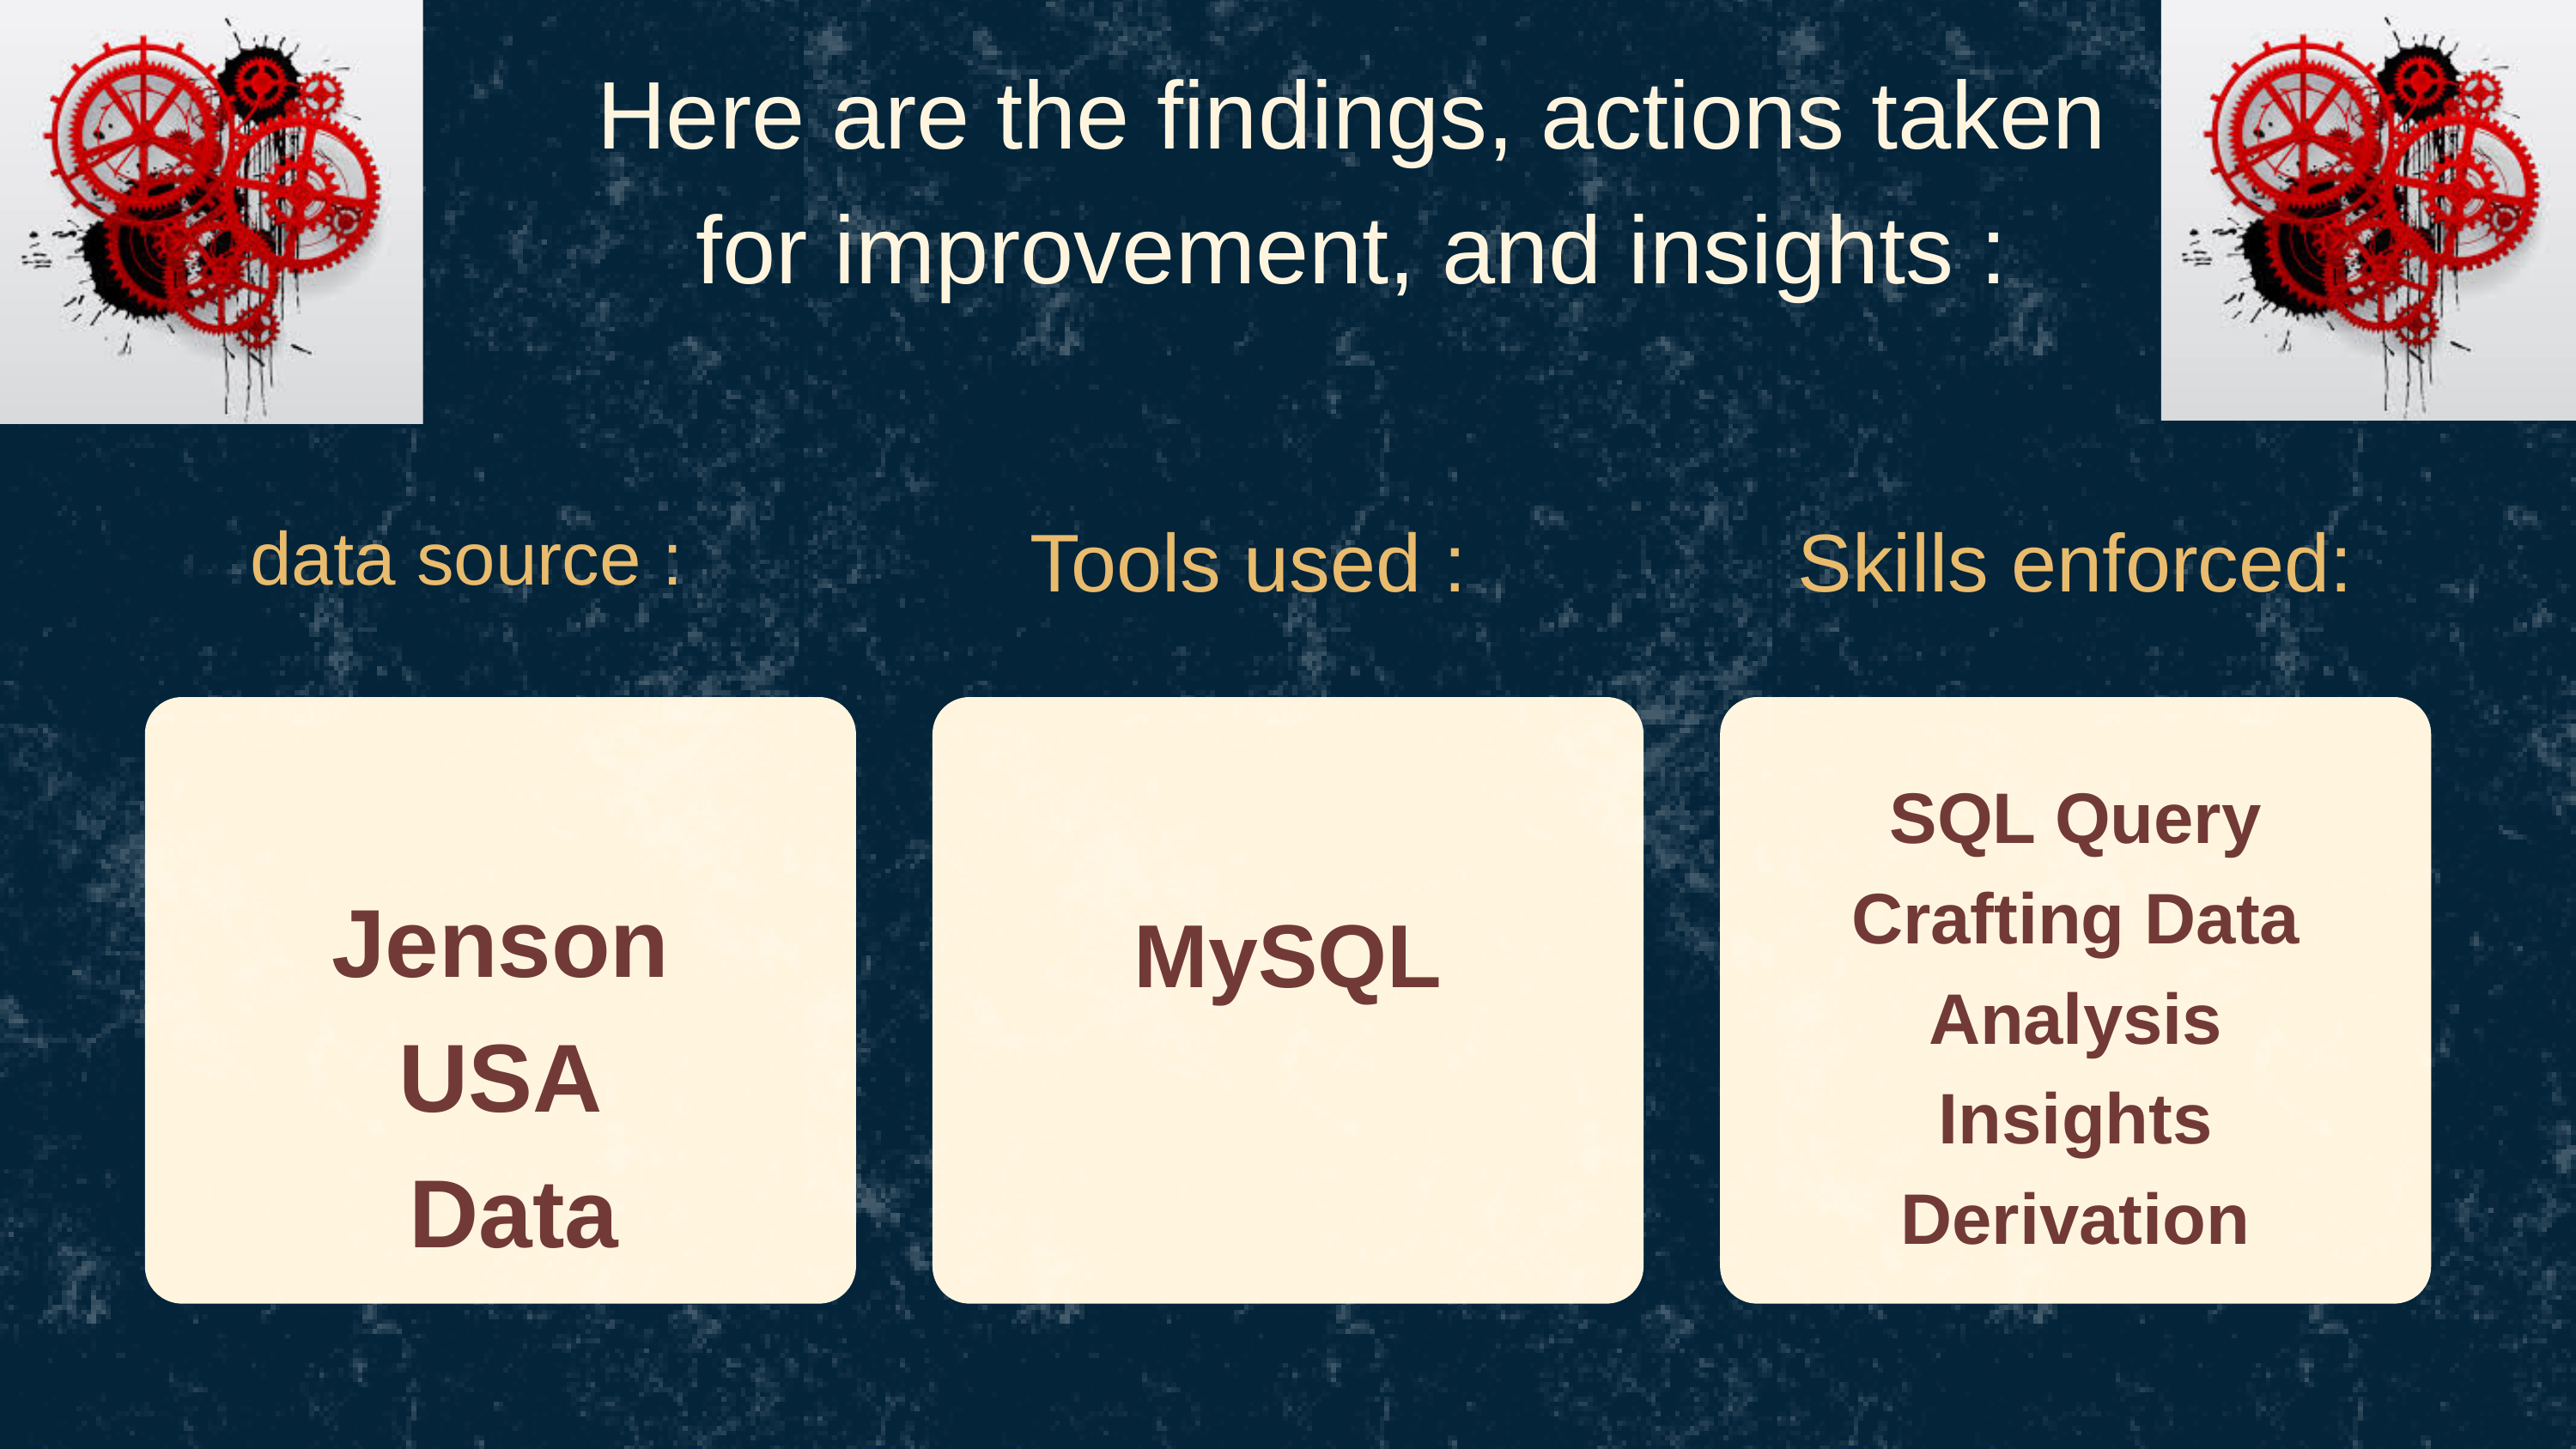

Here are the findings, actions taken
for improvement, and insights :
data source :
Tools used :
Skills enforced:

SQL Query Crafting Data Analysis Insights Derivation
Jenson USA
 Data
MySQL